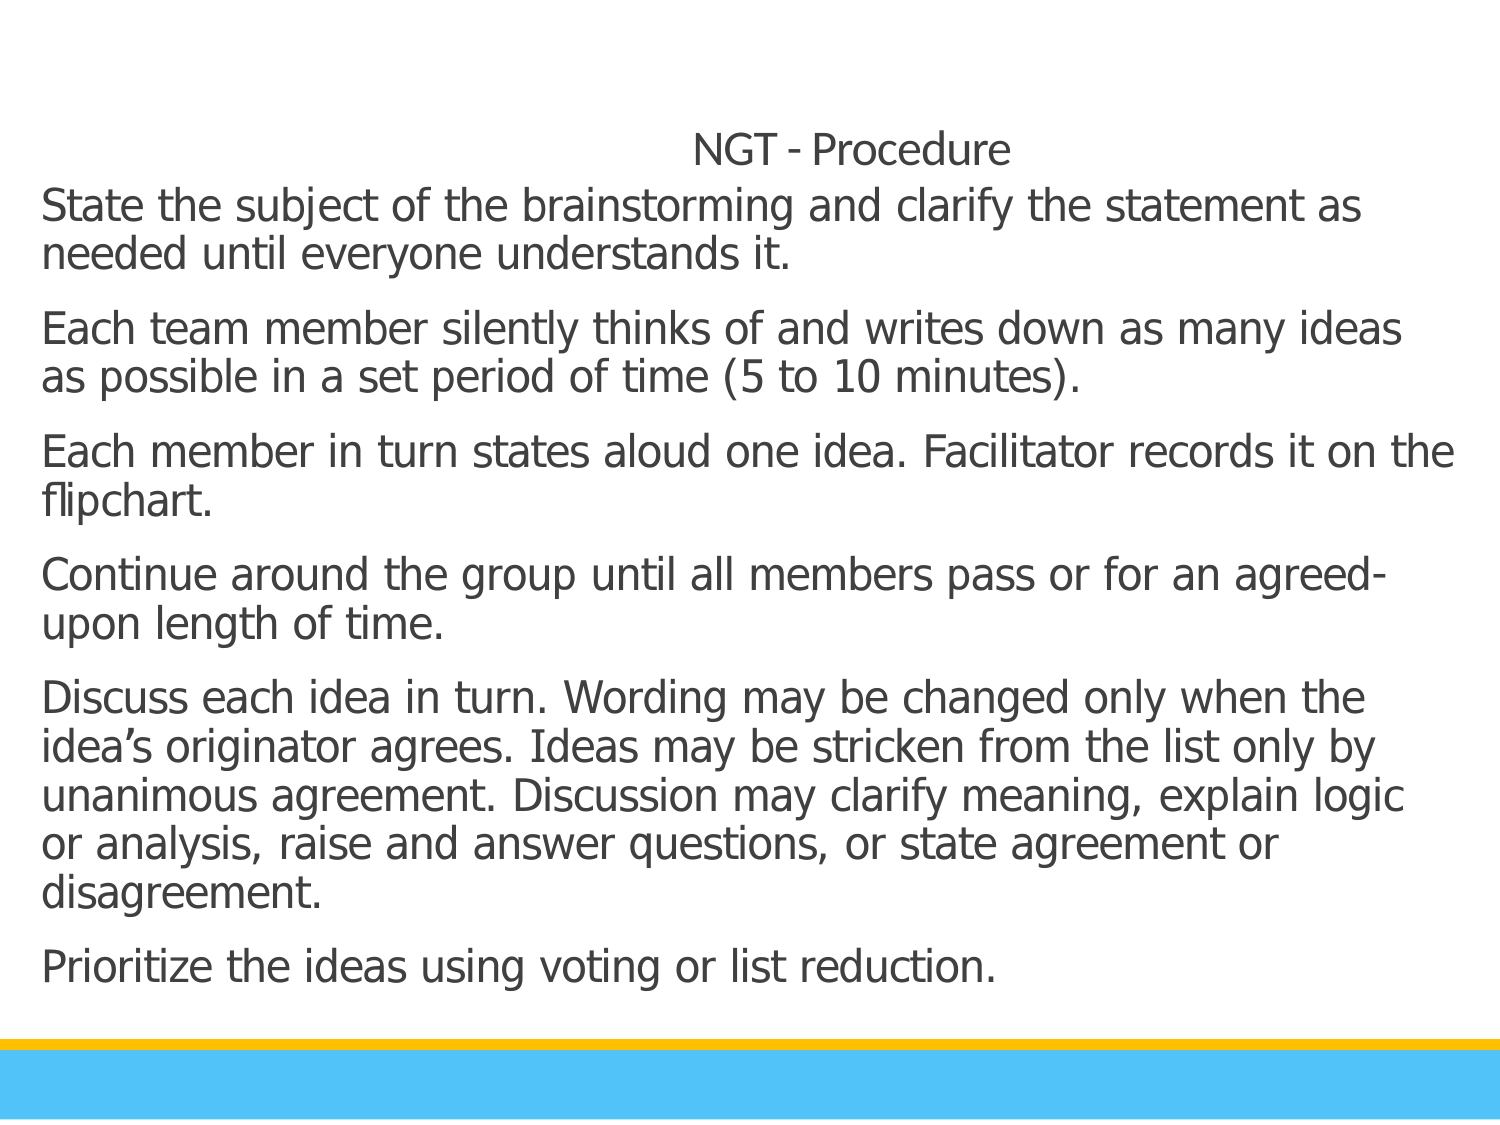

NGT - Procedure
State the subject of the brainstorming and clarify the statement as needed until everyone understands it.
Each team member silently thinks of and writes down as many ideas as possible in a set period of time (5 to 10 minutes).
Each member in turn states aloud one idea. Facilitator records it on the flipchart.
Continue around the group until all members pass or for an agreed-upon length of time.
Discuss each idea in turn. Wording may be changed only when the idea’s originator agrees. Ideas may be stricken from the list only by unanimous agreement. Discussion may clarify meaning, explain logic or analysis, raise and answer questions, or state agreement or disagreement.
Prioritize the ideas using voting or list reduction.